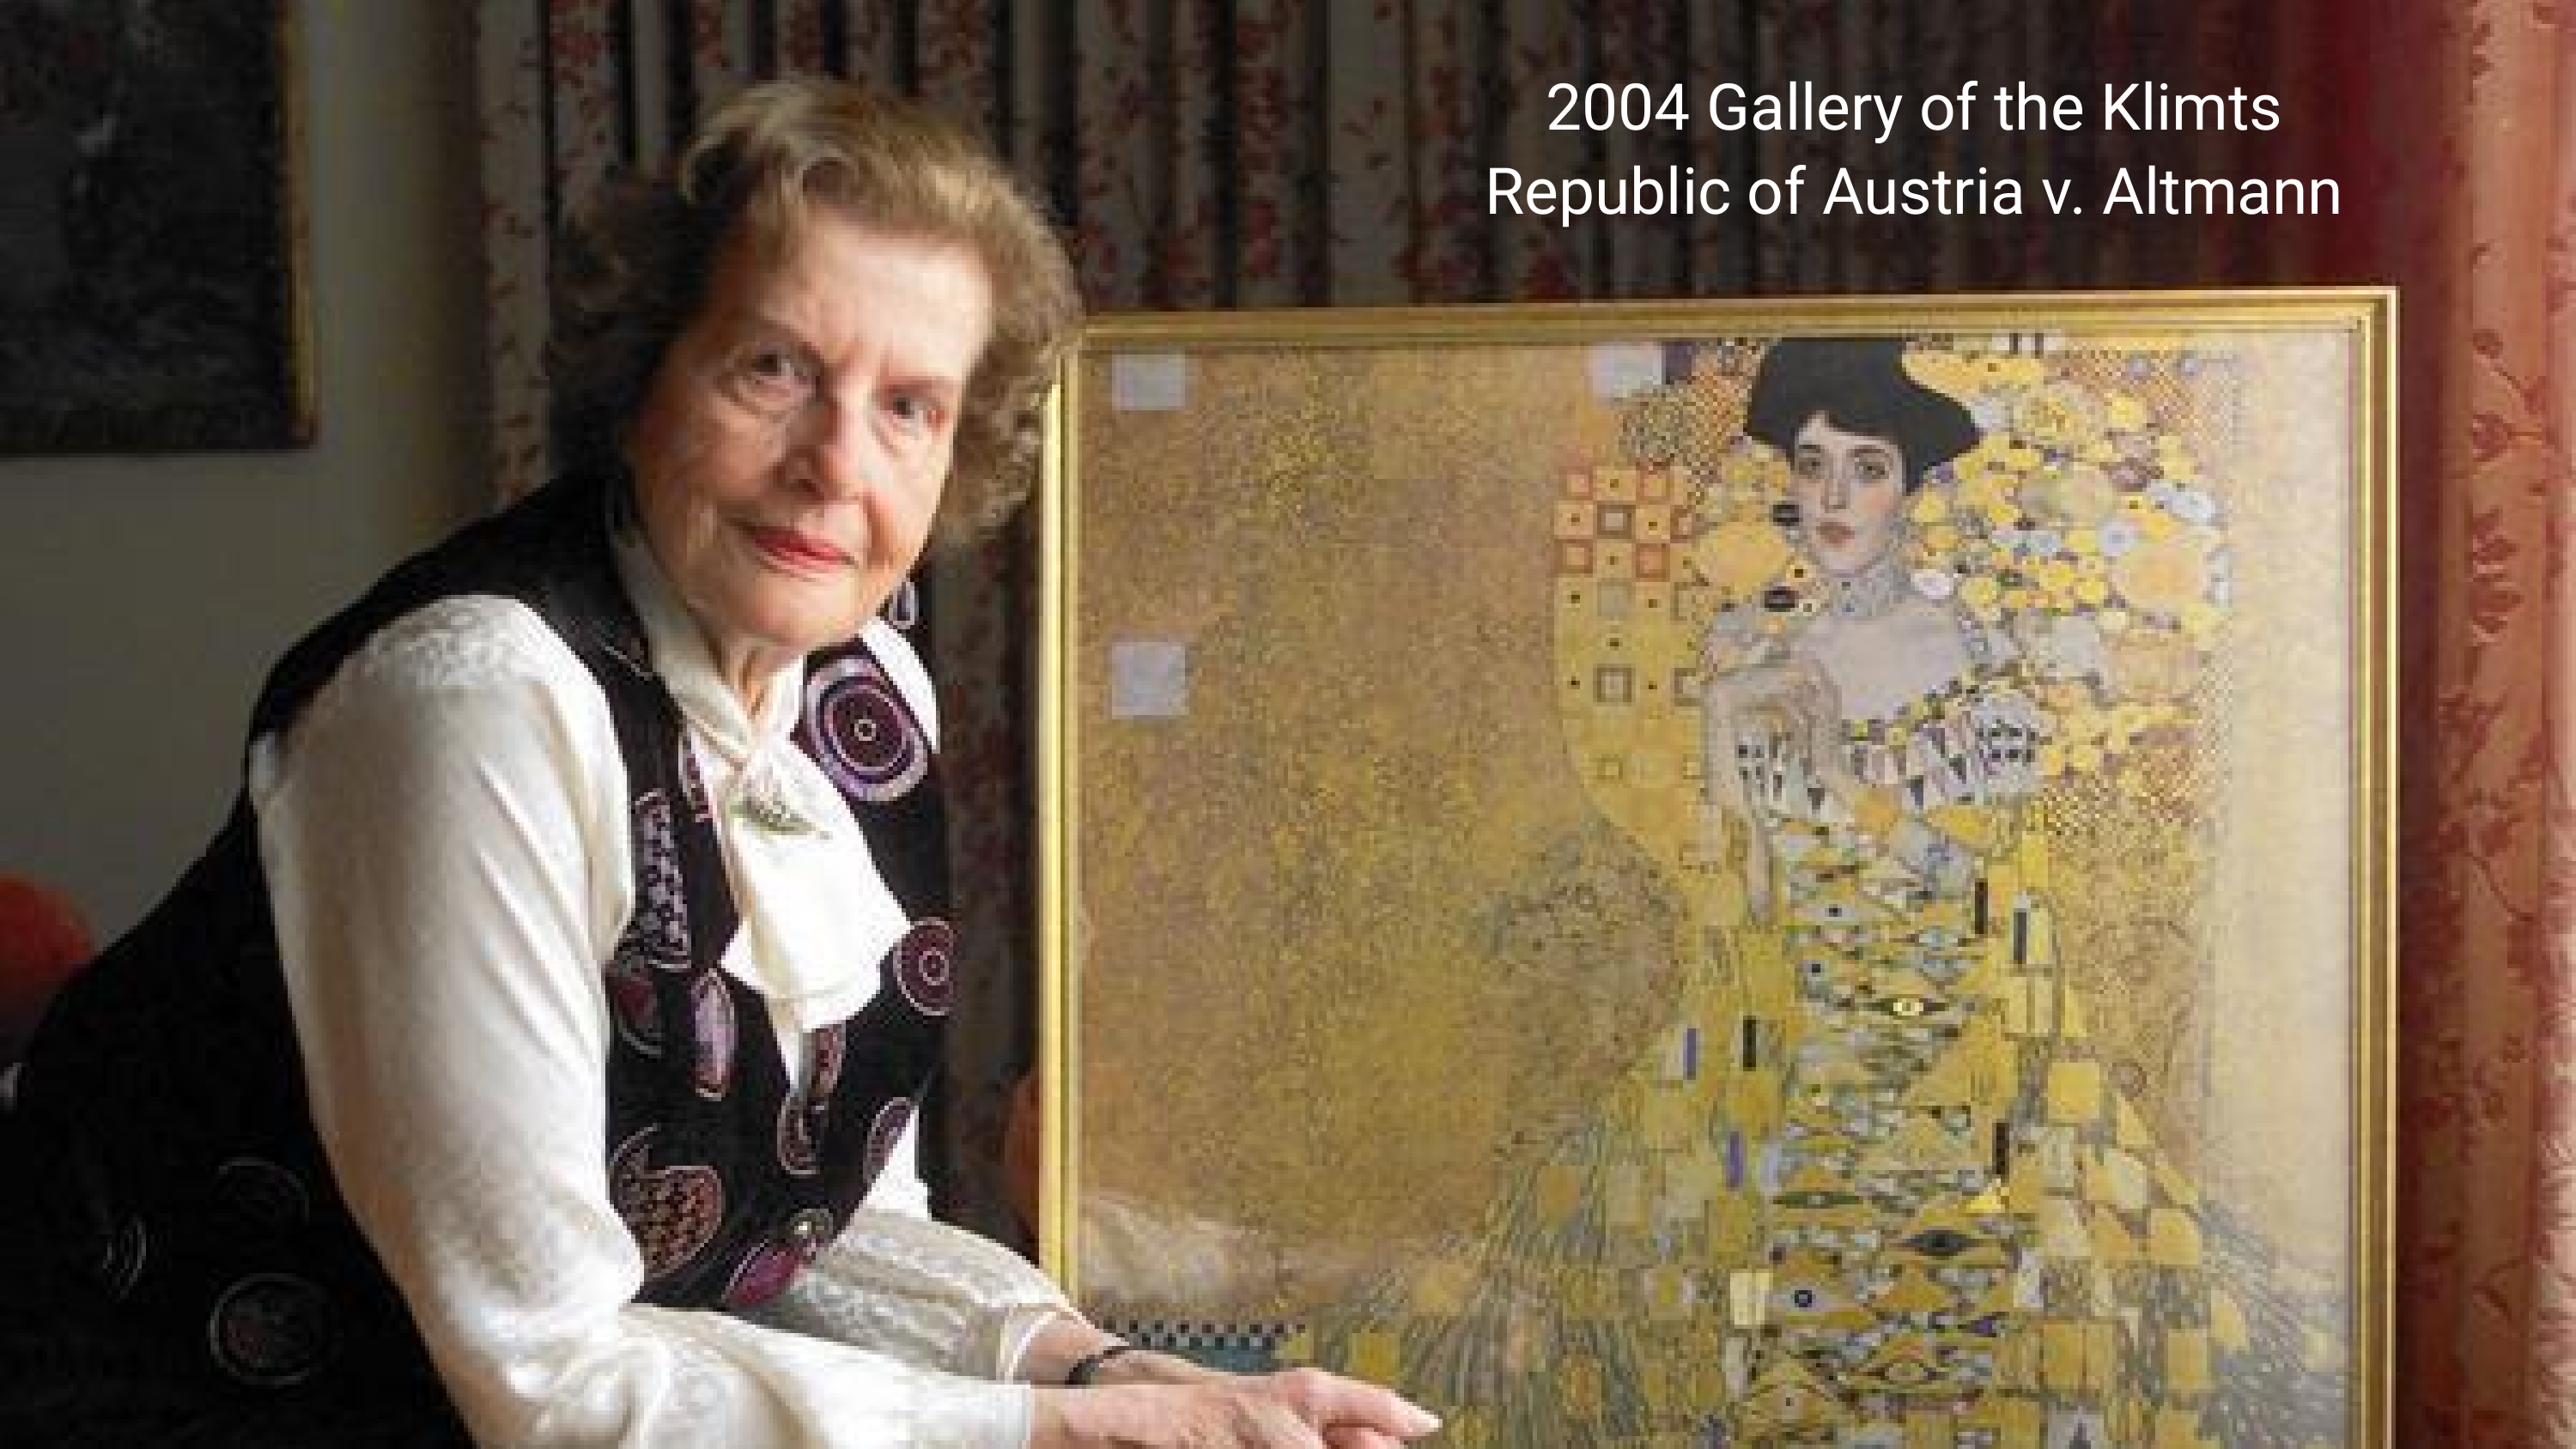

2004 Gallery of the Klimts
Republic of Austria v. Altmann